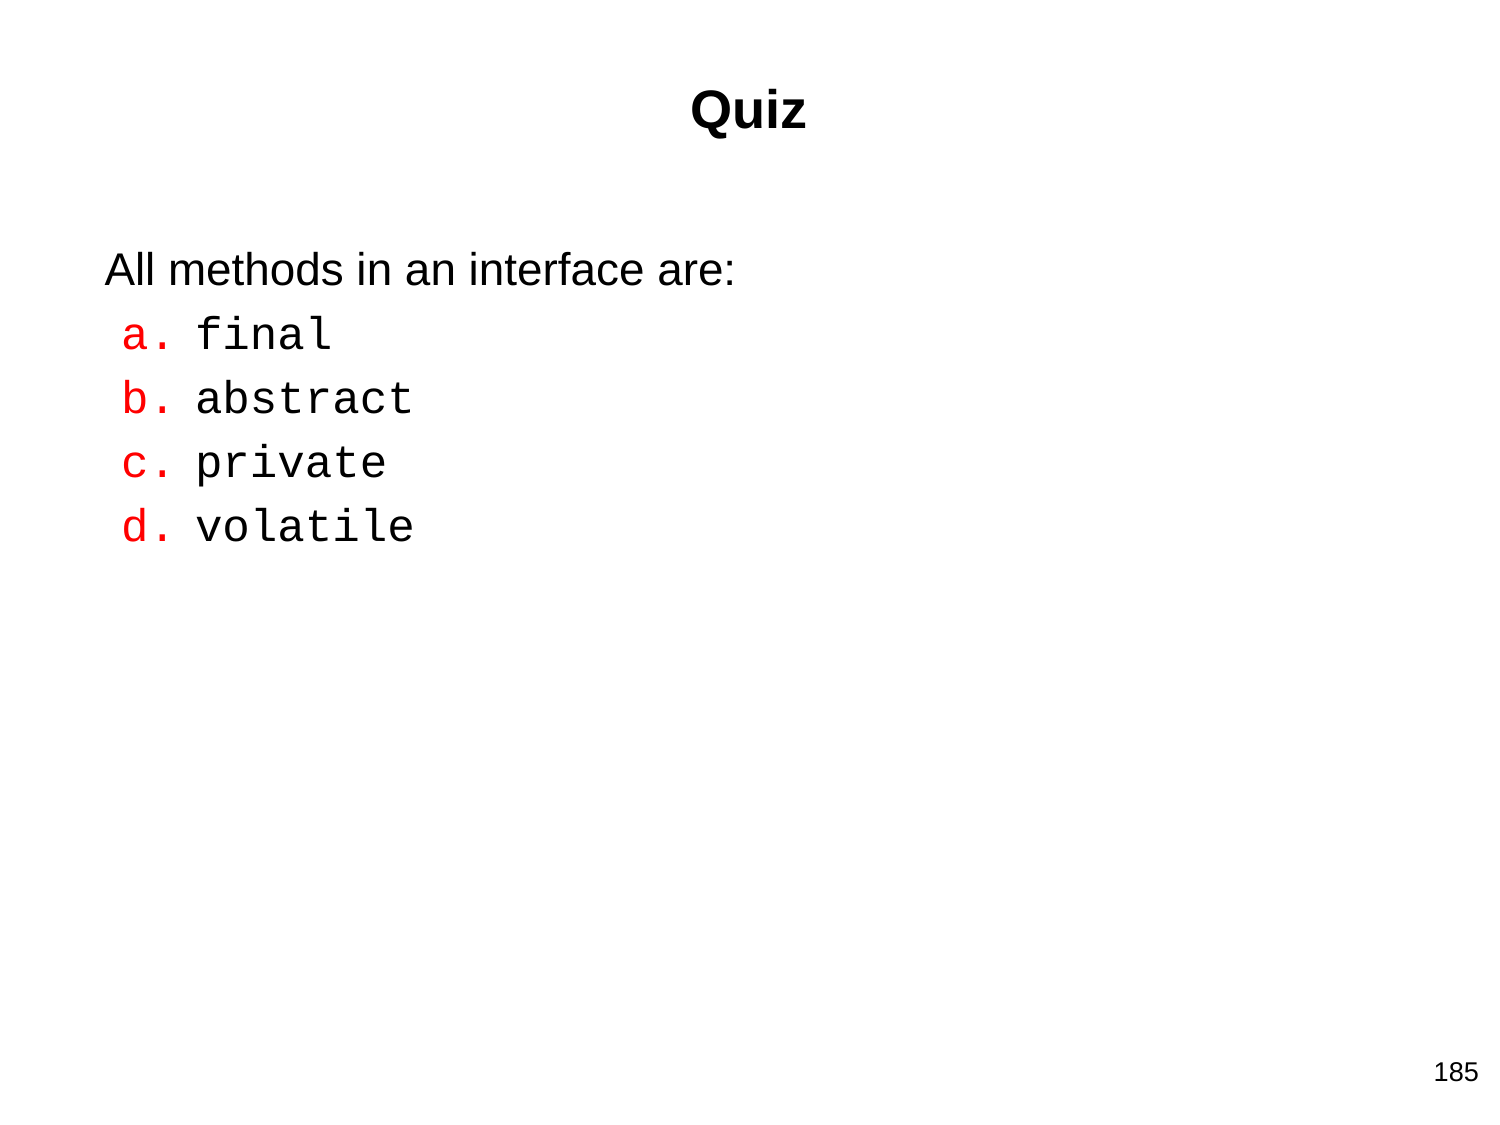

# Quiz
All methods in an interface are:
final
abstract
private
volatile
185